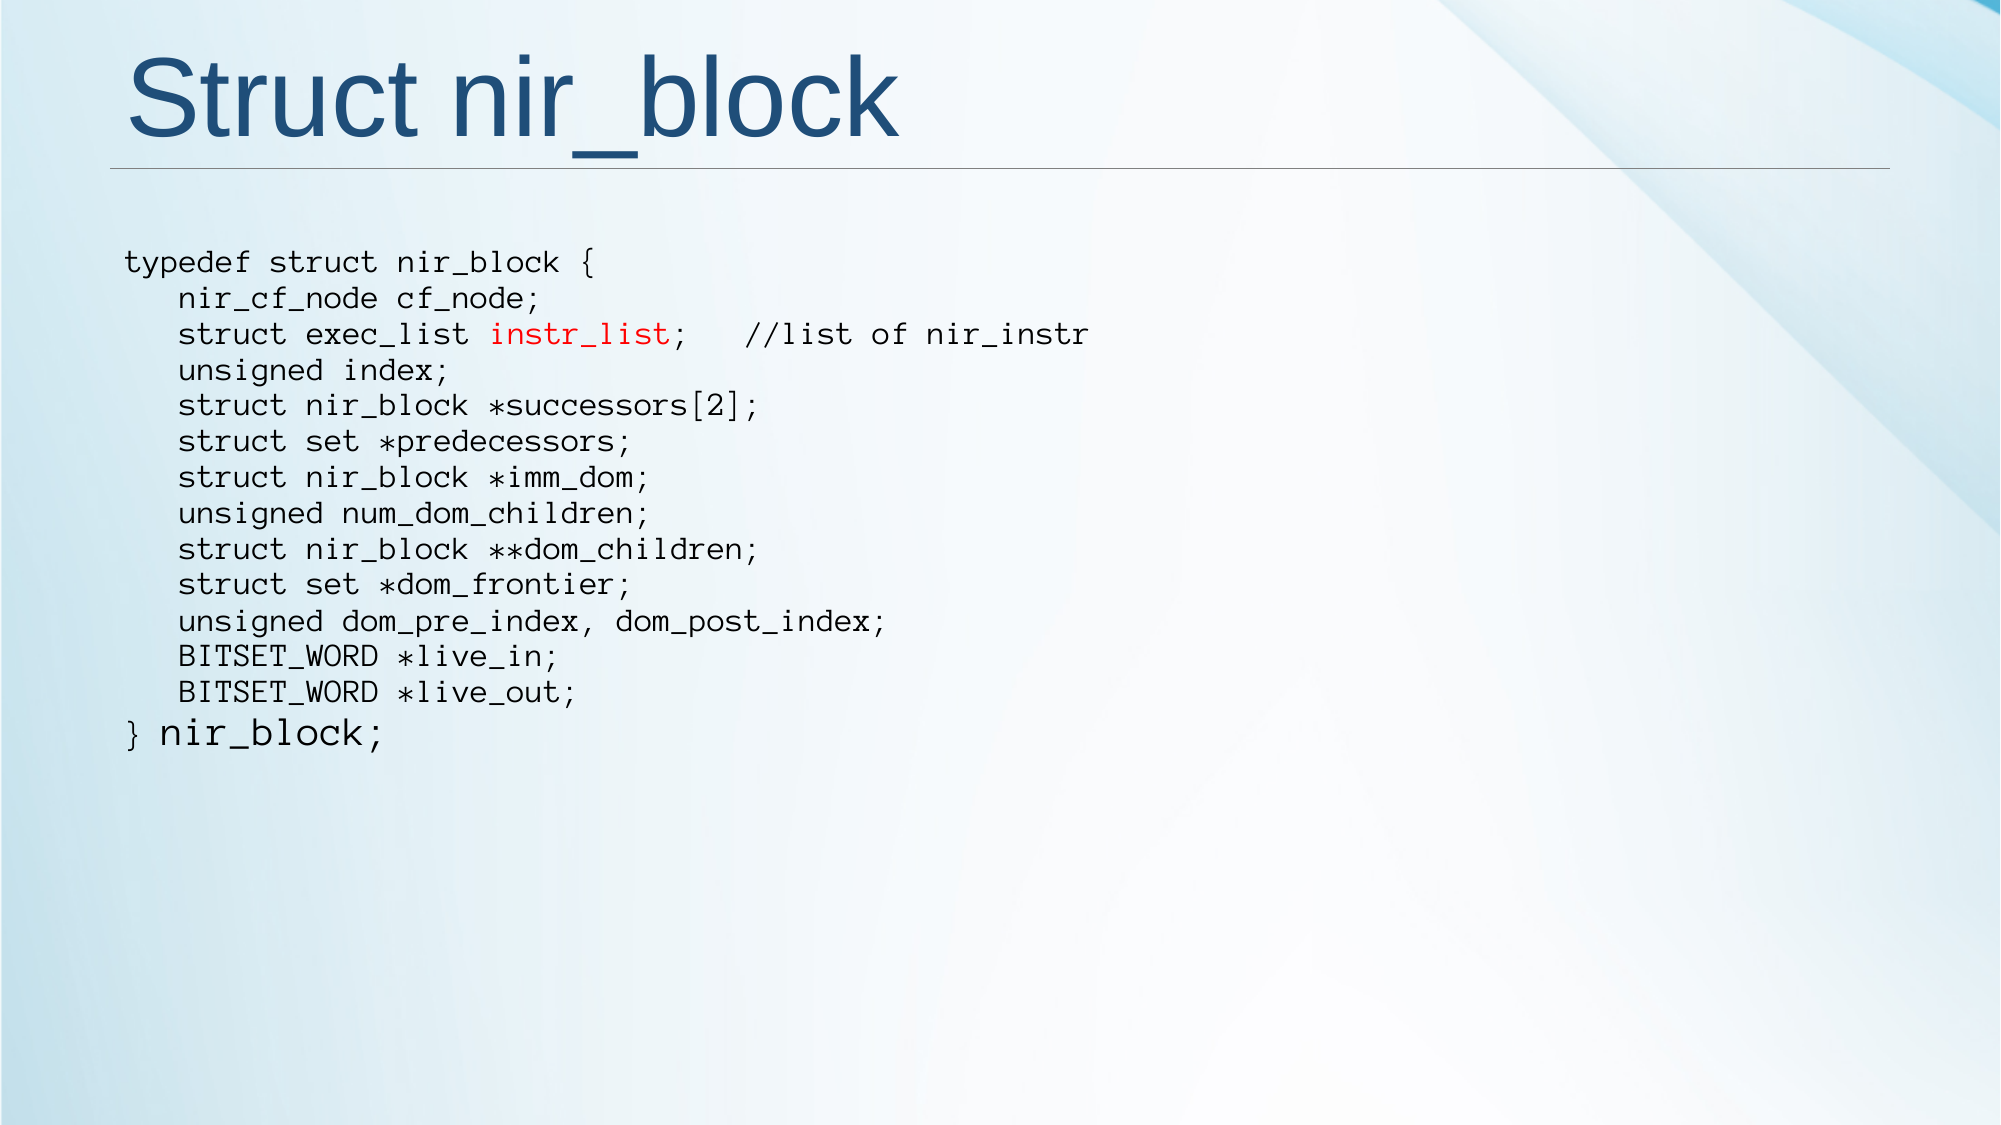

# Struct nir_block

typedef struct nir_block {
   nir_cf_node cf_node;
   struct exec_list instr_list;   //list of nir_instr
   unsigned index;
   struct nir_block *successors[2];
   struct set *predecessors;
   struct nir_block *imm_dom;
   unsigned num_dom_children;
   struct nir_block **dom_children;
   struct set *dom_frontier;
   unsigned dom_pre_index, dom_post_index;
   BITSET_WORD *live_in;
   BITSET_WORD *live_out;
} nir_block;